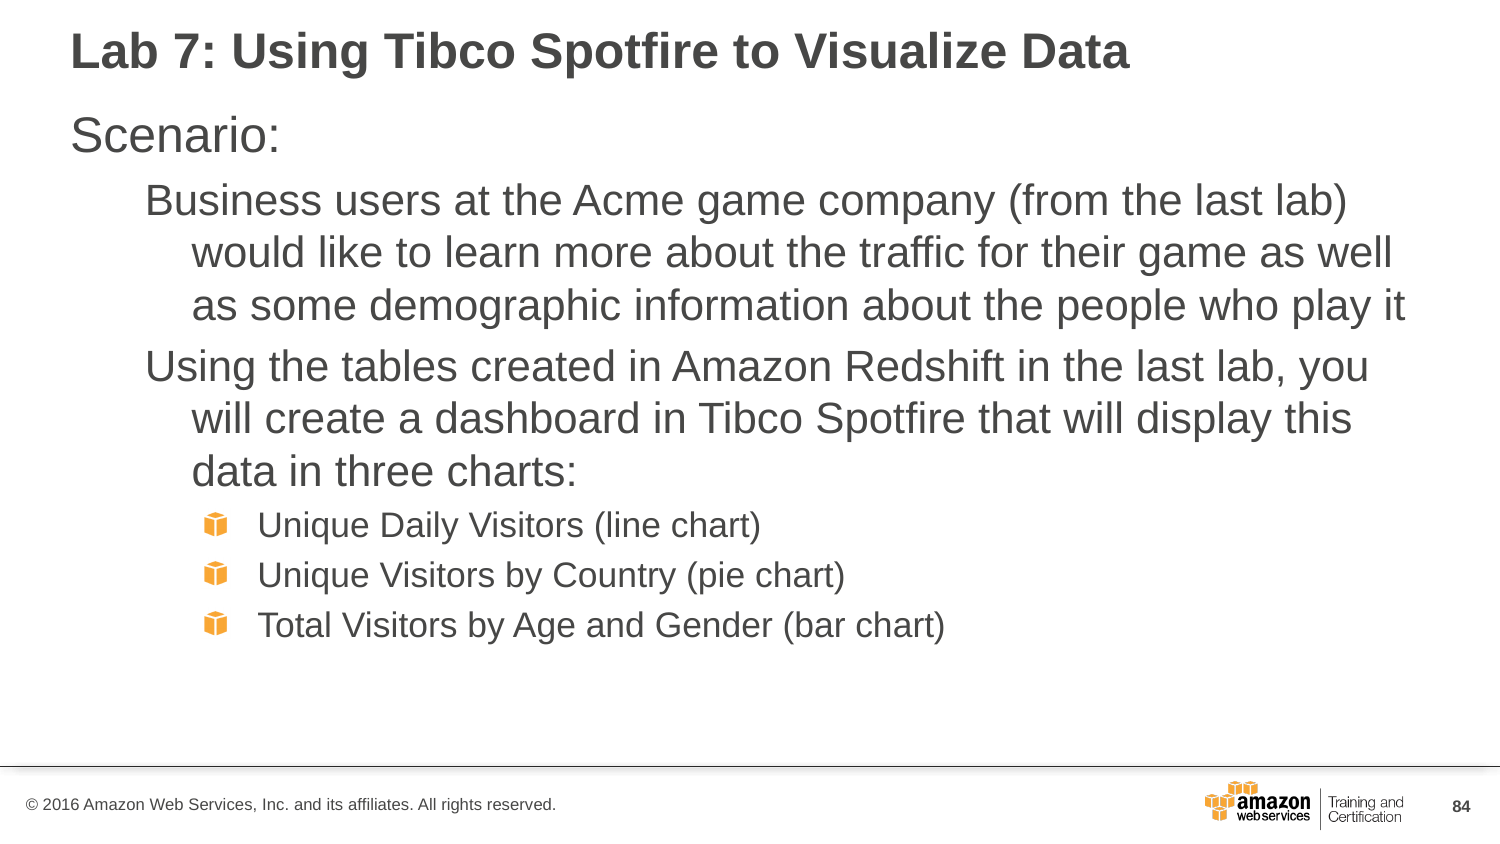

# Lab 7: Using Tibco Spotfire to Visualize Data
Scenario:
Business users at the Acme game company (from the last lab) would like to learn more about the traffic for their game as well as some demographic information about the people who play it
Using the tables created in Amazon Redshift in the last lab, you will create a dashboard in Tibco Spotfire that will display this data in three charts:
Unique Daily Visitors (line chart)
Unique Visitors by Country (pie chart)
Total Visitors by Age and Gender (bar chart)